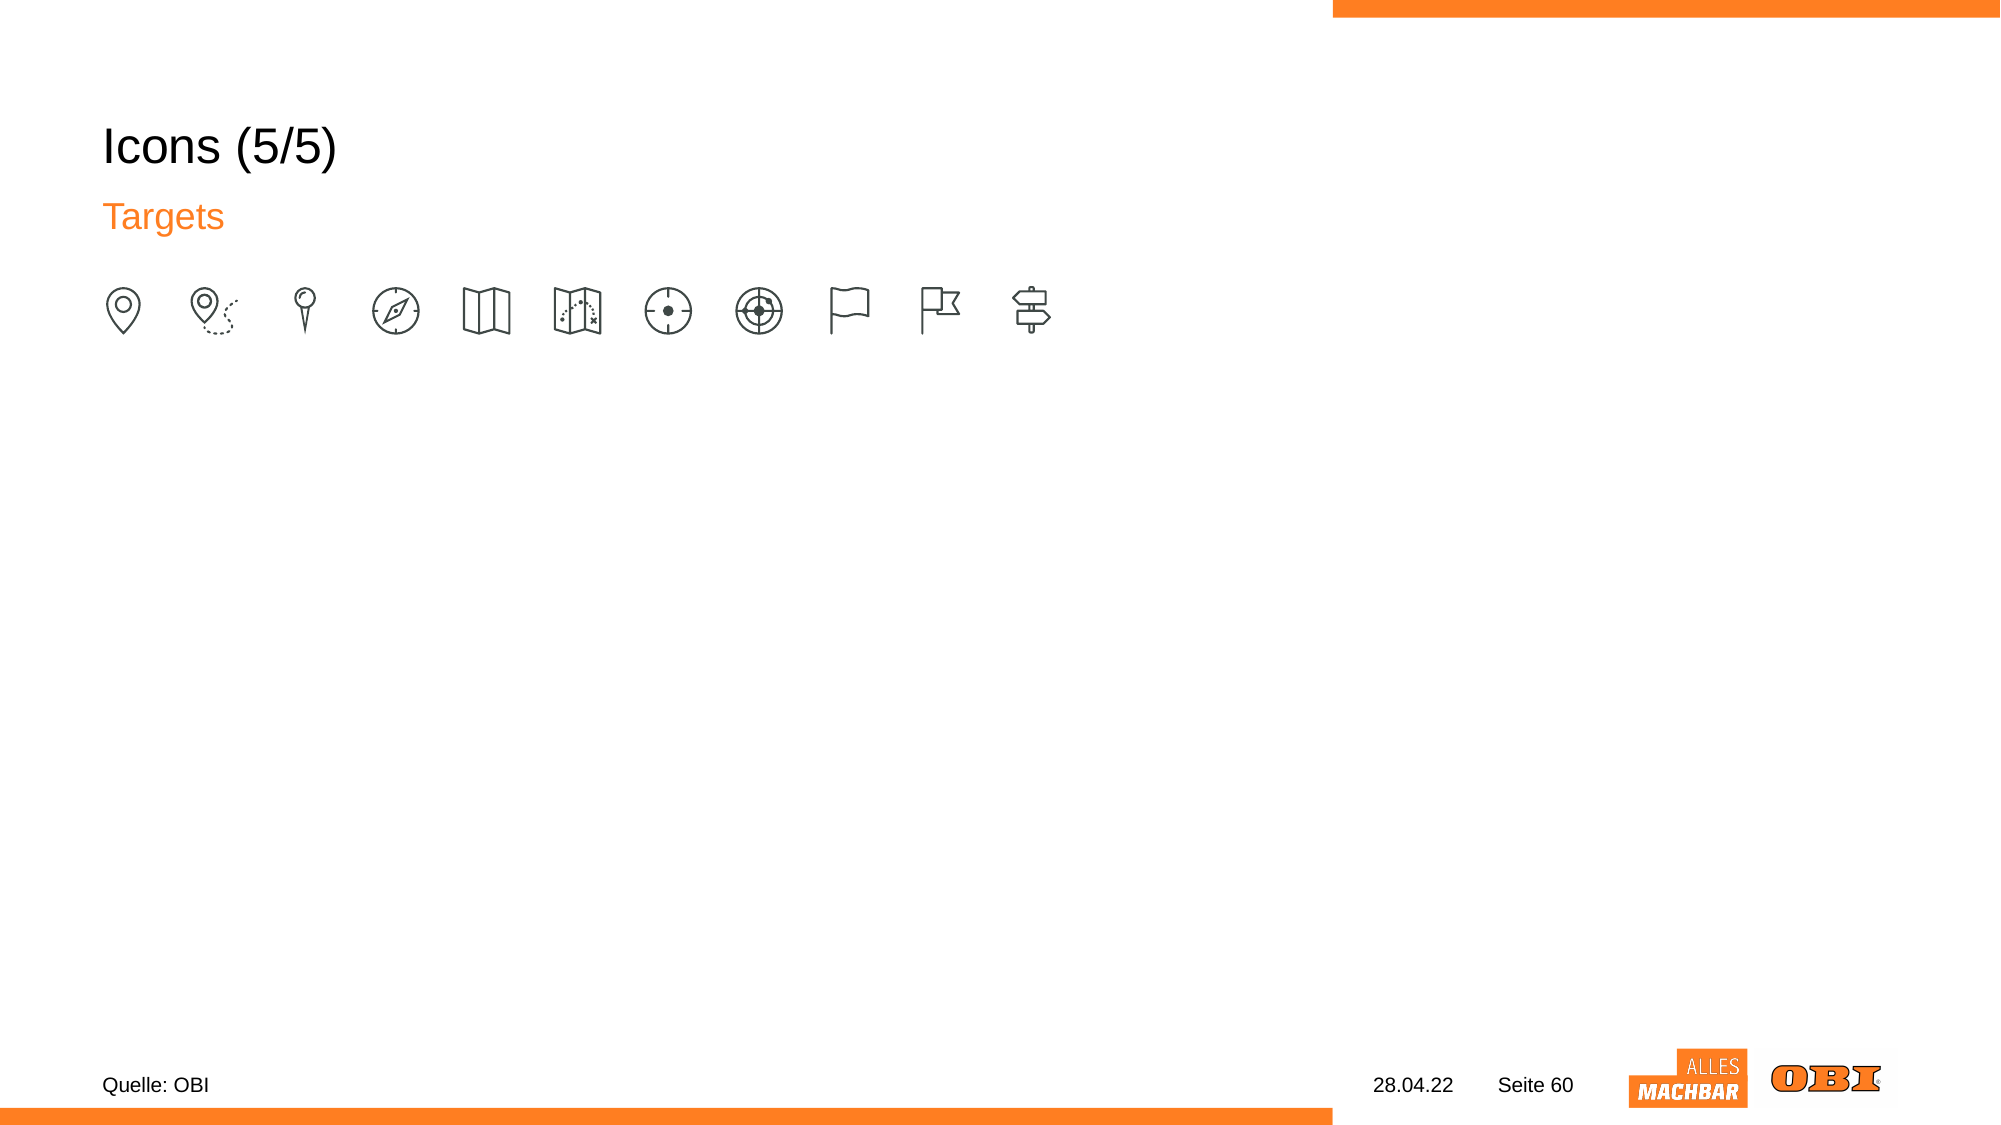

# Icons (5/5)
Targets

Quelle: OBI
28.04.22
Seite 60